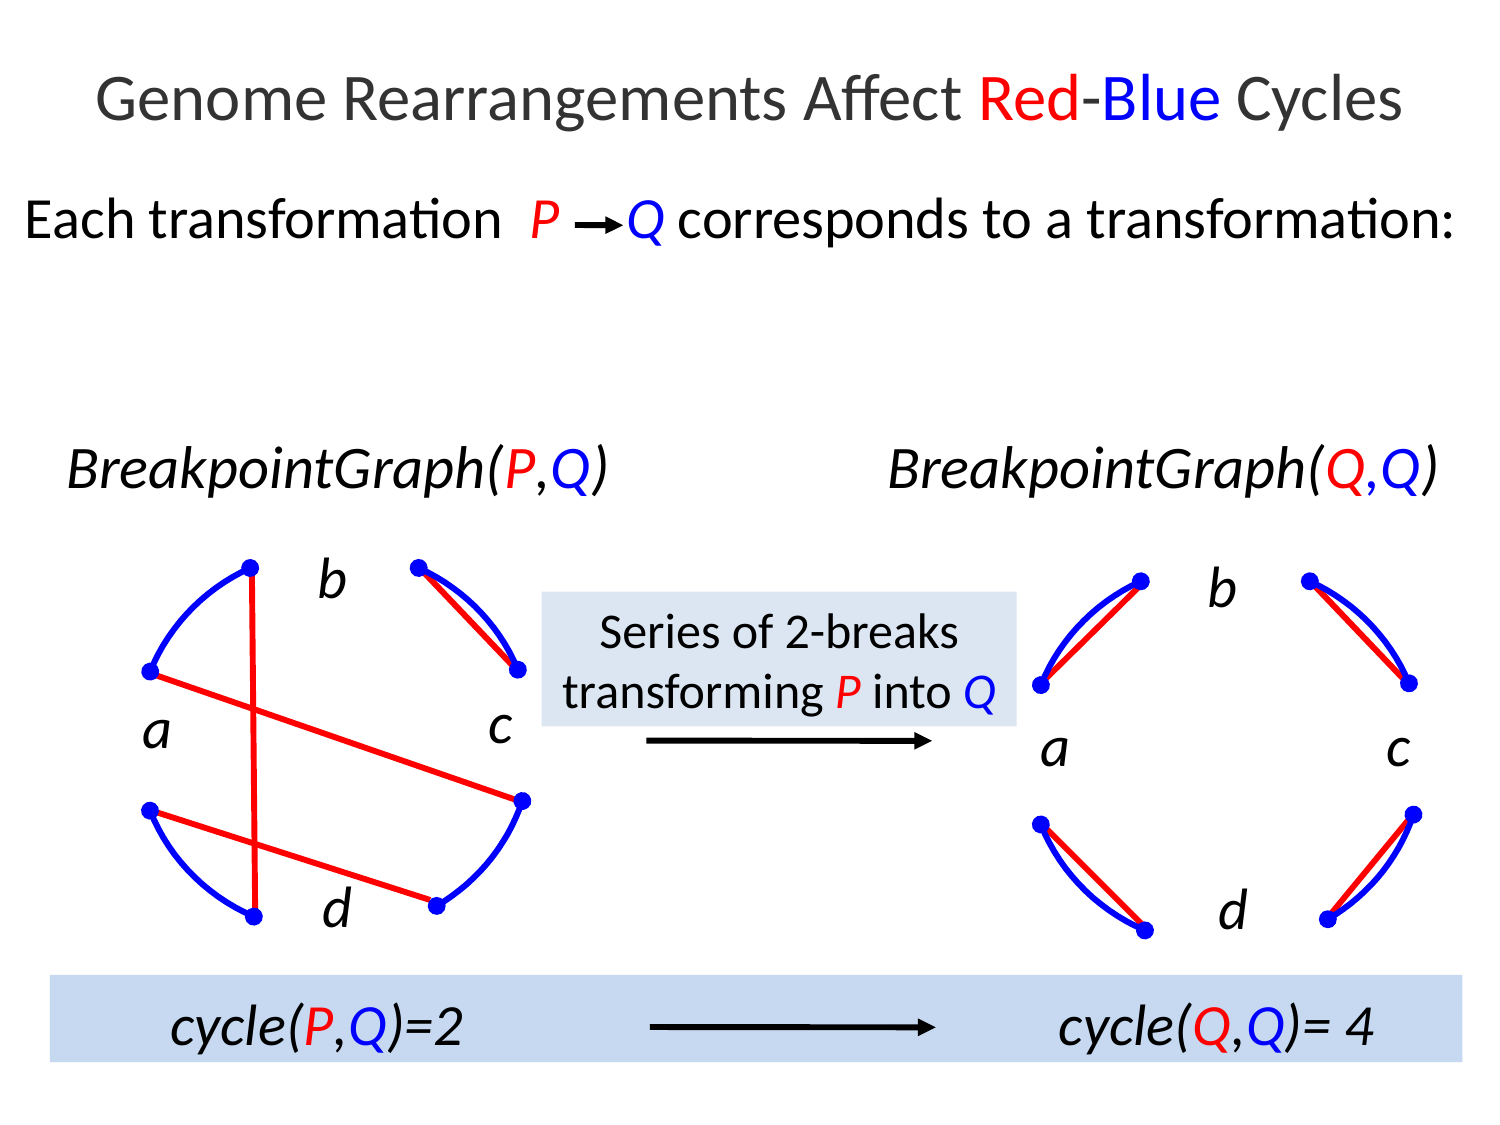

Genome Rearrangements Affect Red-Blue Cycles
Each transformation  P     Q corresponds to a transformation:

   BreakpointGraph(P,Q)                    BreakpointGraph(Q,Q)

b

b

Series of 2-breaks transforming P into Q

c
a
a
c

d
d

        cycle(P,Q)=2                                             cycle(Q,Q)= 4